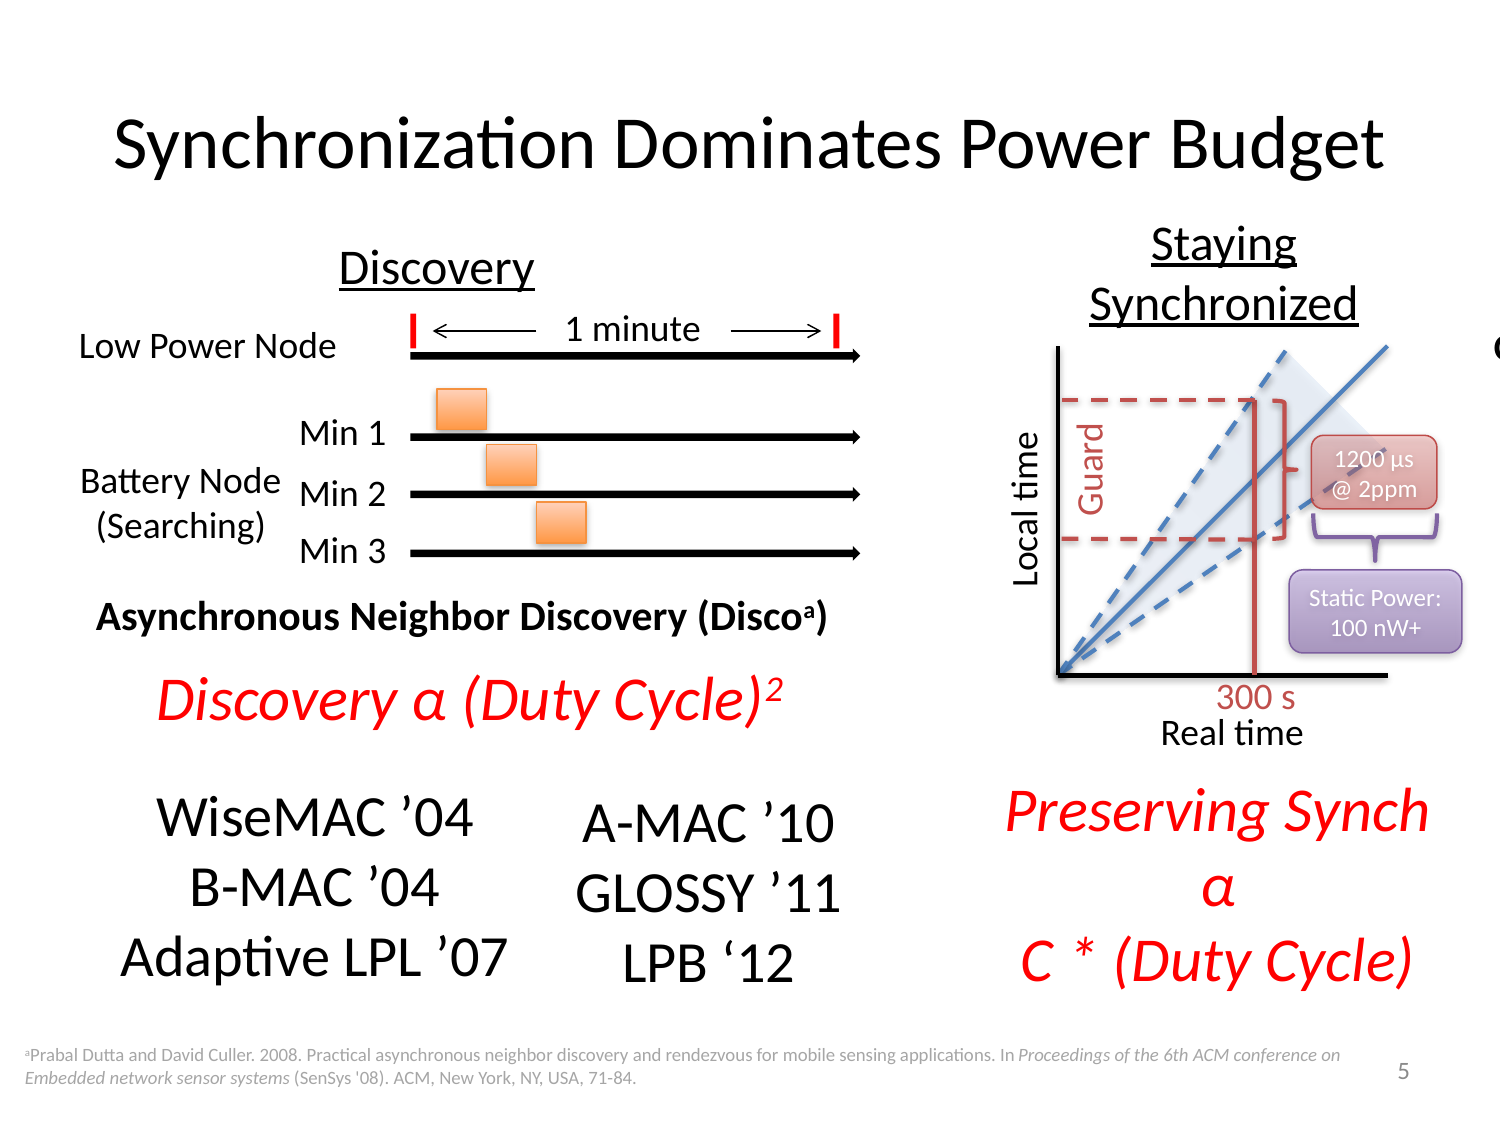

# Synchronization Dominates Power Budget
Staying Synchronized
Local time
Real time
Discovery
1 minute

Low Power Node

Min 1

Battery Node
(Searching)
Min 2

Min 3

Asynchronous Neighbor Discovery (Discoa)
CC2520 Radio + AM18xx RTC:
    300s * 2ppm * 2 = 1.2 ms guard
    1.2 ms * 60 mW = 36 μJ (RF loss)
    300s * 150nW = 45 μJ (RTC loss)
    ≈ 100 μJ loss / packet @ 300 s

1200 μs
@ 2ppm
Guard
300 s

Static Power:
100 nW+
FLOW over same period:
  695pW * 300s = 0.21uJ

      480x improvement
Discovery α (Duty Cycle)2

TX

RX
Low Power Listening1 ‘02
(via ALOHA ‘70)
Preserving Synch
α
C * (Duty Cycle)
WiseMAC ’04
B-MAC ’04
Adaptive LPL ’07
A-MAC ’10
GLOSSY ’11
LPB ‘12
1Hill, J.L.; Culler, D.E.; , "Mica: a wireless platform for deeply embedded networks," Micro, IEEE , vol.22, no.6, pp. 12- 24, Nov/Dec 2002
aPrabal Dutta and David Culler. 2008. Practical asynchronous neighbor discovery and rendezvous for mobile sensing applications. In Proceedings of the 6th ACM conference on Embedded network sensor systems (SenSys '08). ACM, New York, NY, USA, 71-84.
5